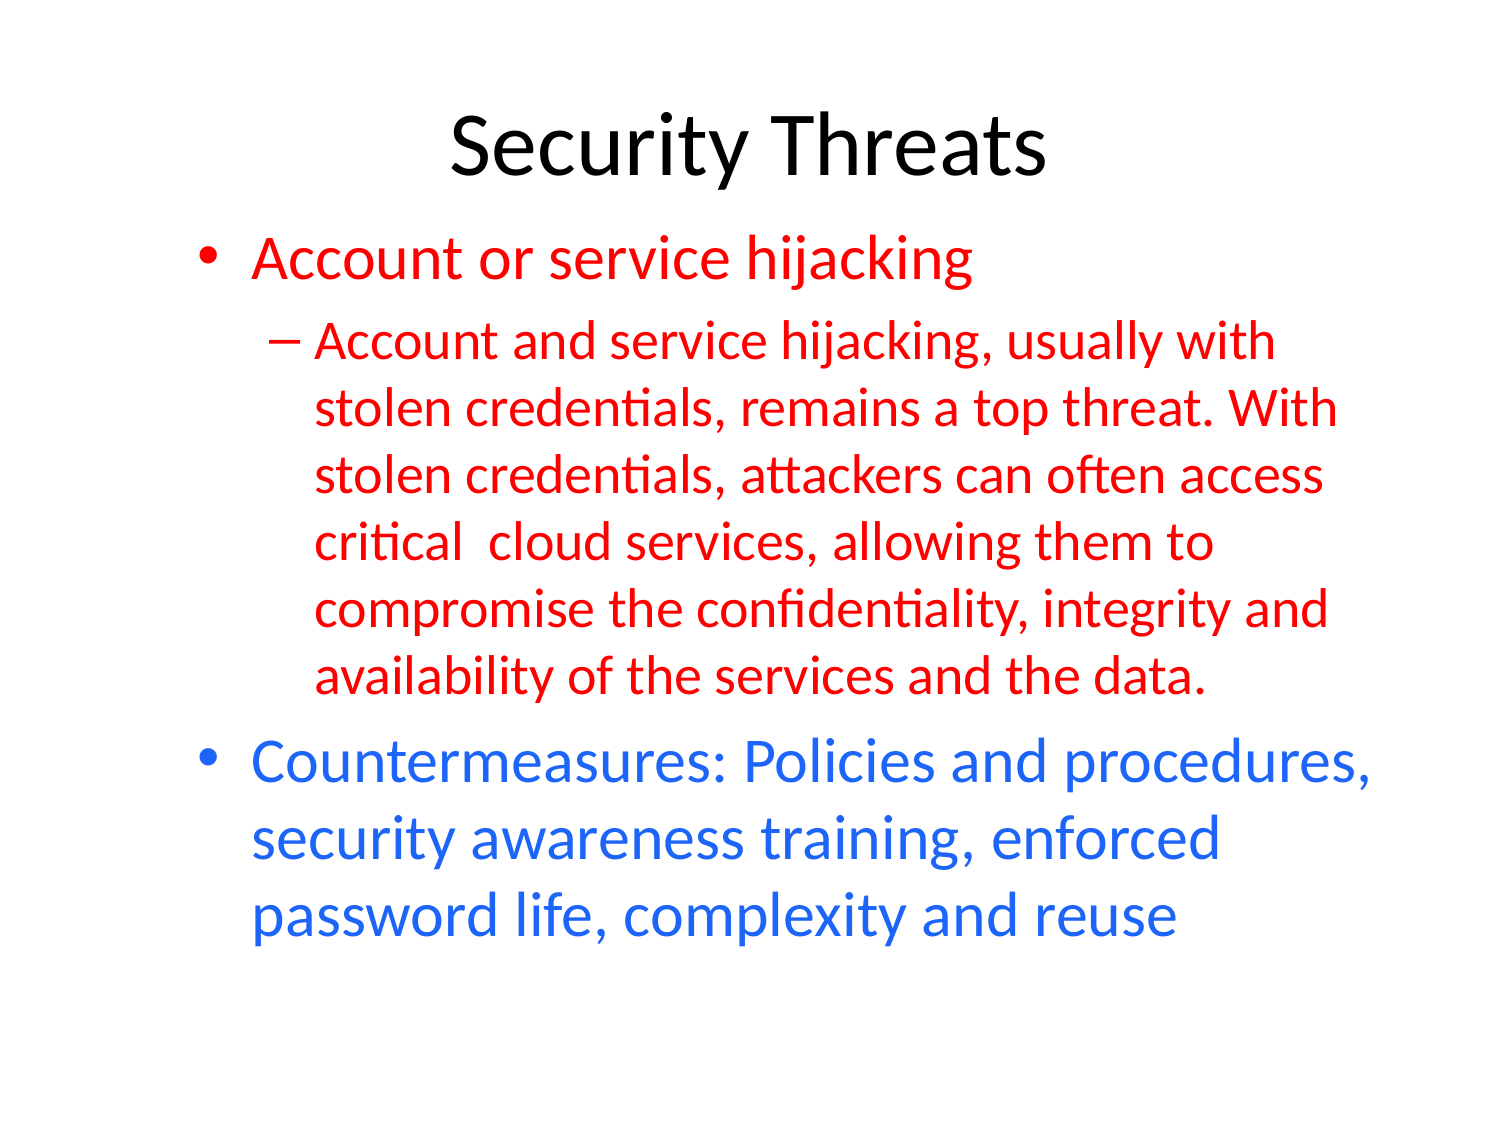

# Security Threats
Account or service hijacking
Account and service hijacking, usually with stolen credentials, remains a top threat. With stolen credentials, attackers can often access critical  cloud services, allowing them to compromise the confidentiality, integrity and availability of the services and the data.
Countermeasures: Policies and procedures, security awareness training, enforced password life, complexity and reuse